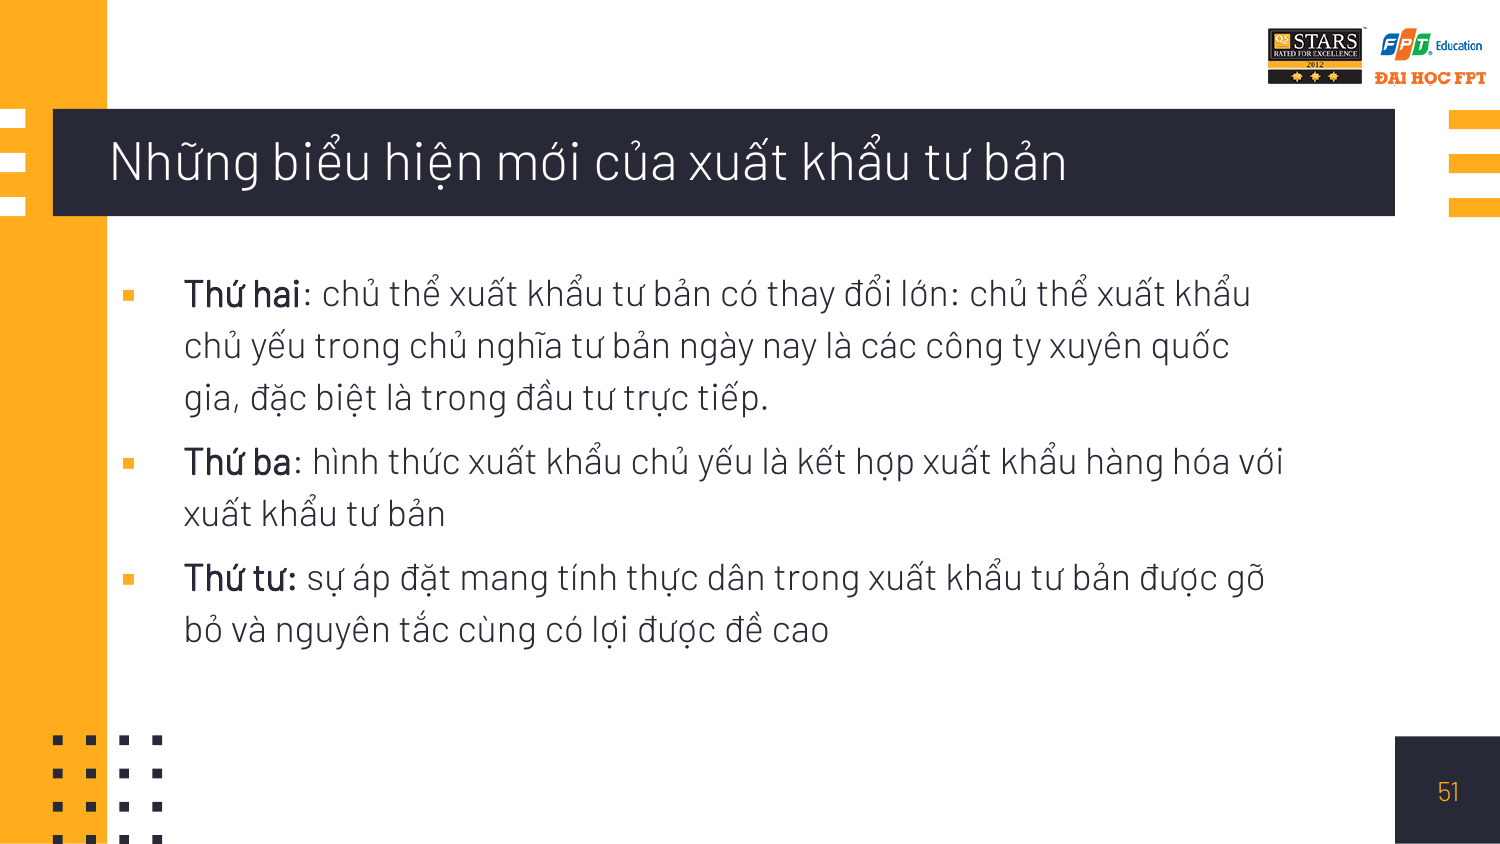

# Những biểu hiện mới của xuất khẩu tư bản
Thứ hai: chủ thể xuất khẩu tư bản có thay đổi lớn: chủ thể xuất khẩu chủ yếu trong chủ nghĩa tư bản ngày nay là các công ty xuyên quốc gia, đặc biệt là trong đầu tư trực tiếp.
Thứ ba: hình thức xuất khẩu chủ yếu là kết hợp xuất khẩu hàng hóa với xuất khẩu tư bản
Thứ tư: sự áp đặt mang tính thực dân trong xuất khẩu tư bản được gỡ bỏ và nguyên tắc cùng có lợi được đề cao
51